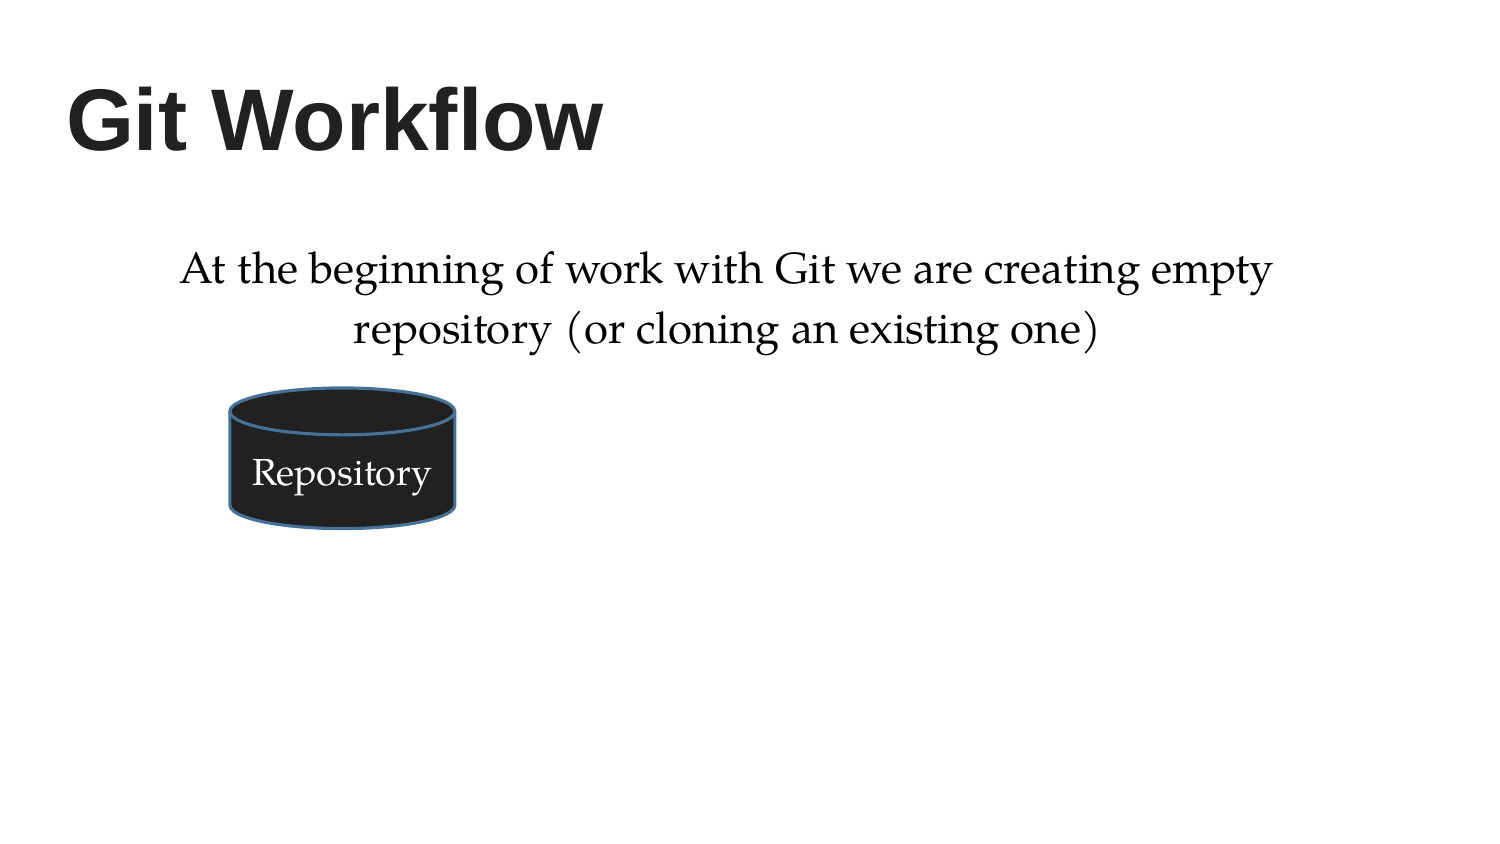

# Git Workflow
At the beginning of work with Git we are creating empty repository (or cloning an existing one)
Repository